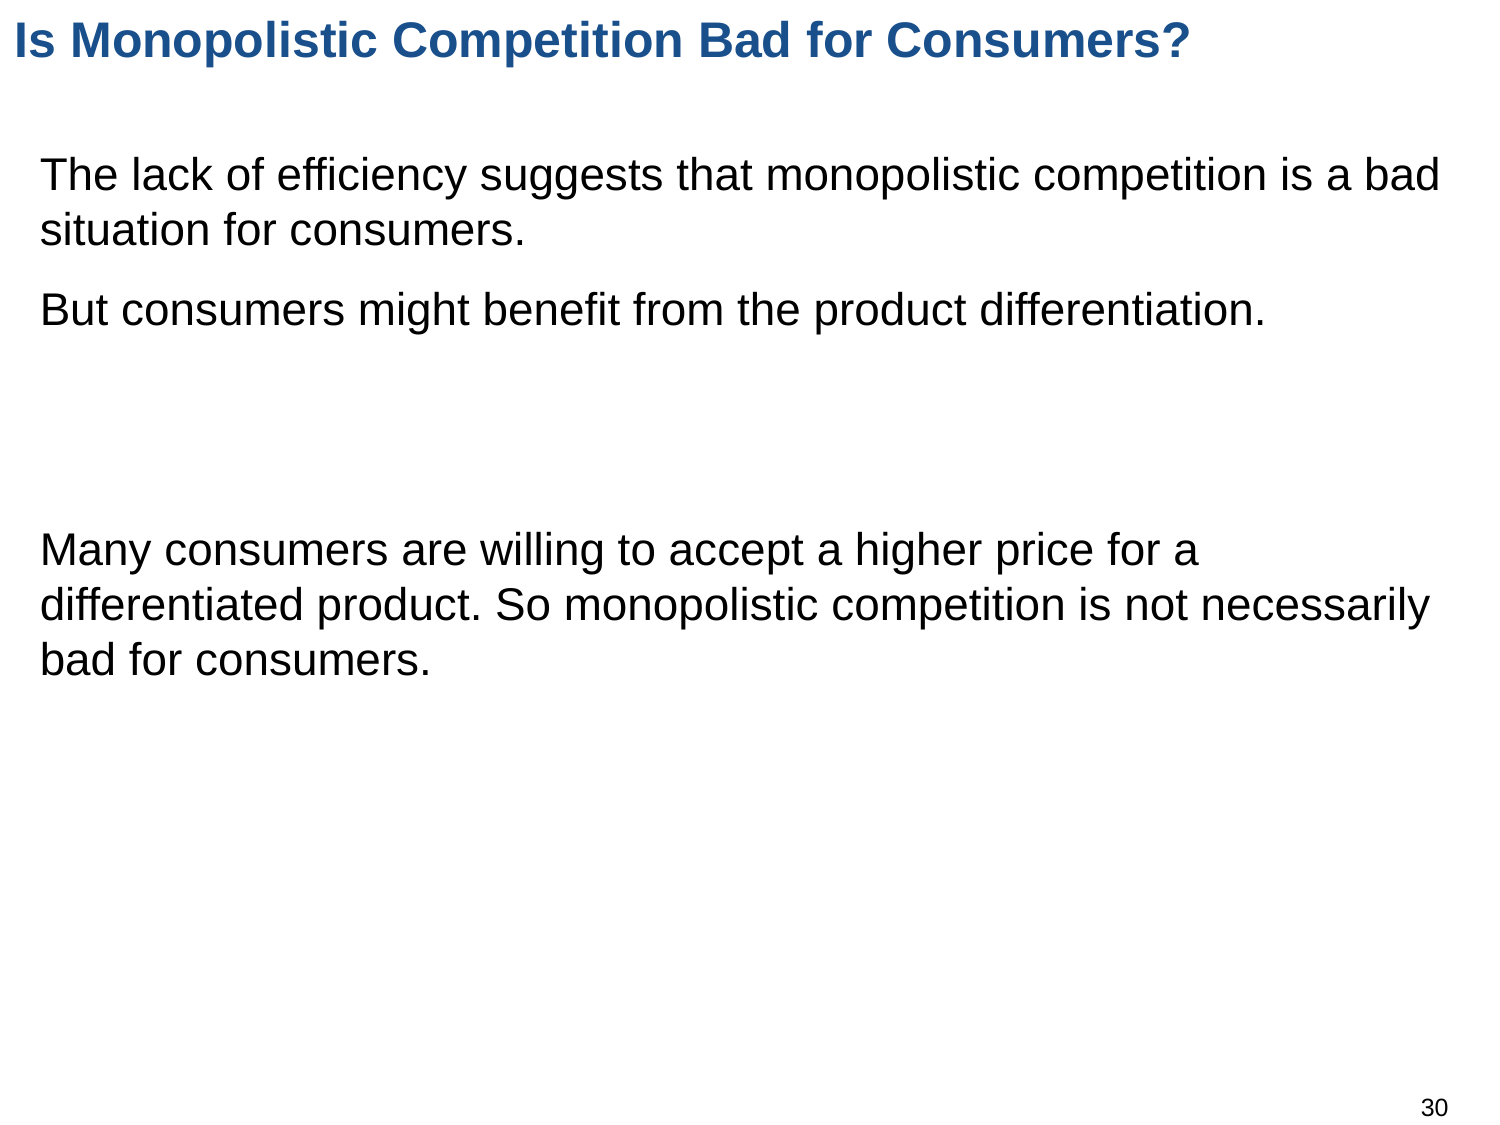

Is Monopolistic Competition Bad for Consumers?
The lack of efficiency suggests that monopolistic competition is a bad situation for consumers.
But consumers might benefit from the product differentiation.

Many consumers are willing to accept a higher price for a differentiated product. So monopolistic competition is not necessarily bad for consumers.